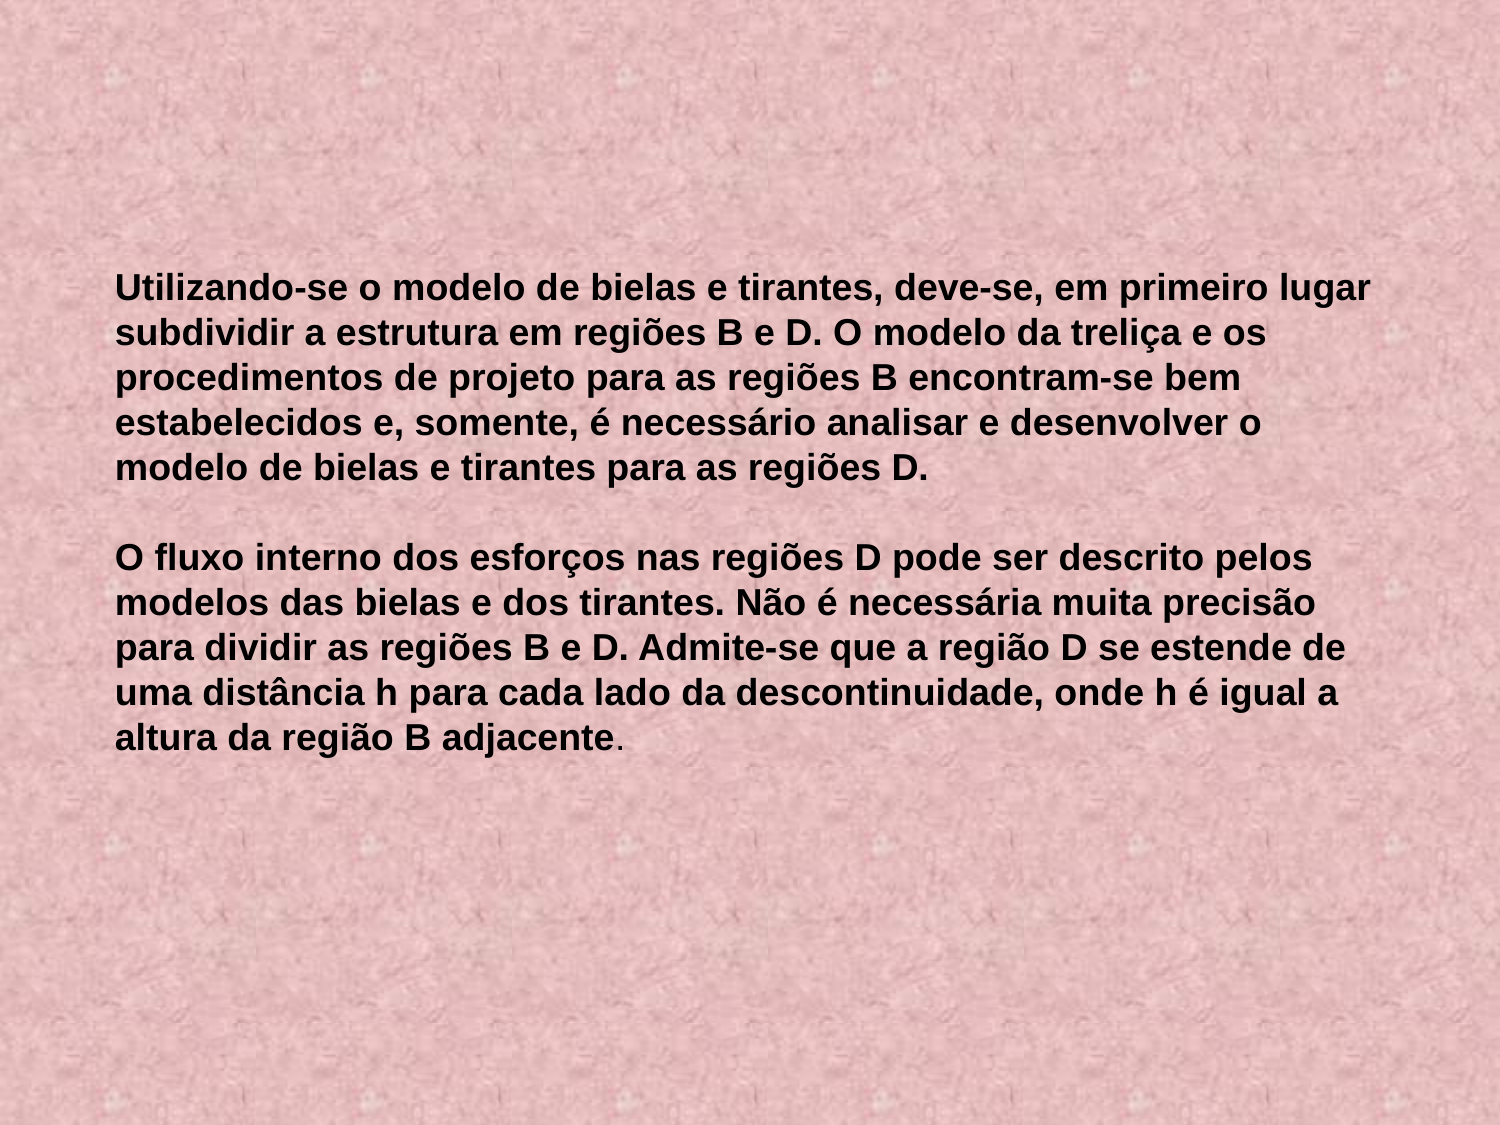

Utilizando-se o modelo de bielas e tirantes, deve-se, em primeiro lugar subdividir a estrutura em regiões B e D. O modelo da treliça e os procedimentos de projeto para as regiões B encontram-se bem estabelecidos e, somente, é necessário analisar e desenvolver o modelo de bielas e tirantes para as regiões D.

O fluxo interno dos esforços nas regiões D pode ser descrito pelos modelos das bielas e dos tirantes. Não é necessária muita precisão para dividir as regiões B e D. Admite-se que a região D se estende de uma distância h para cada lado da descontinuidade, onde h é igual a altura da região B adjacente.